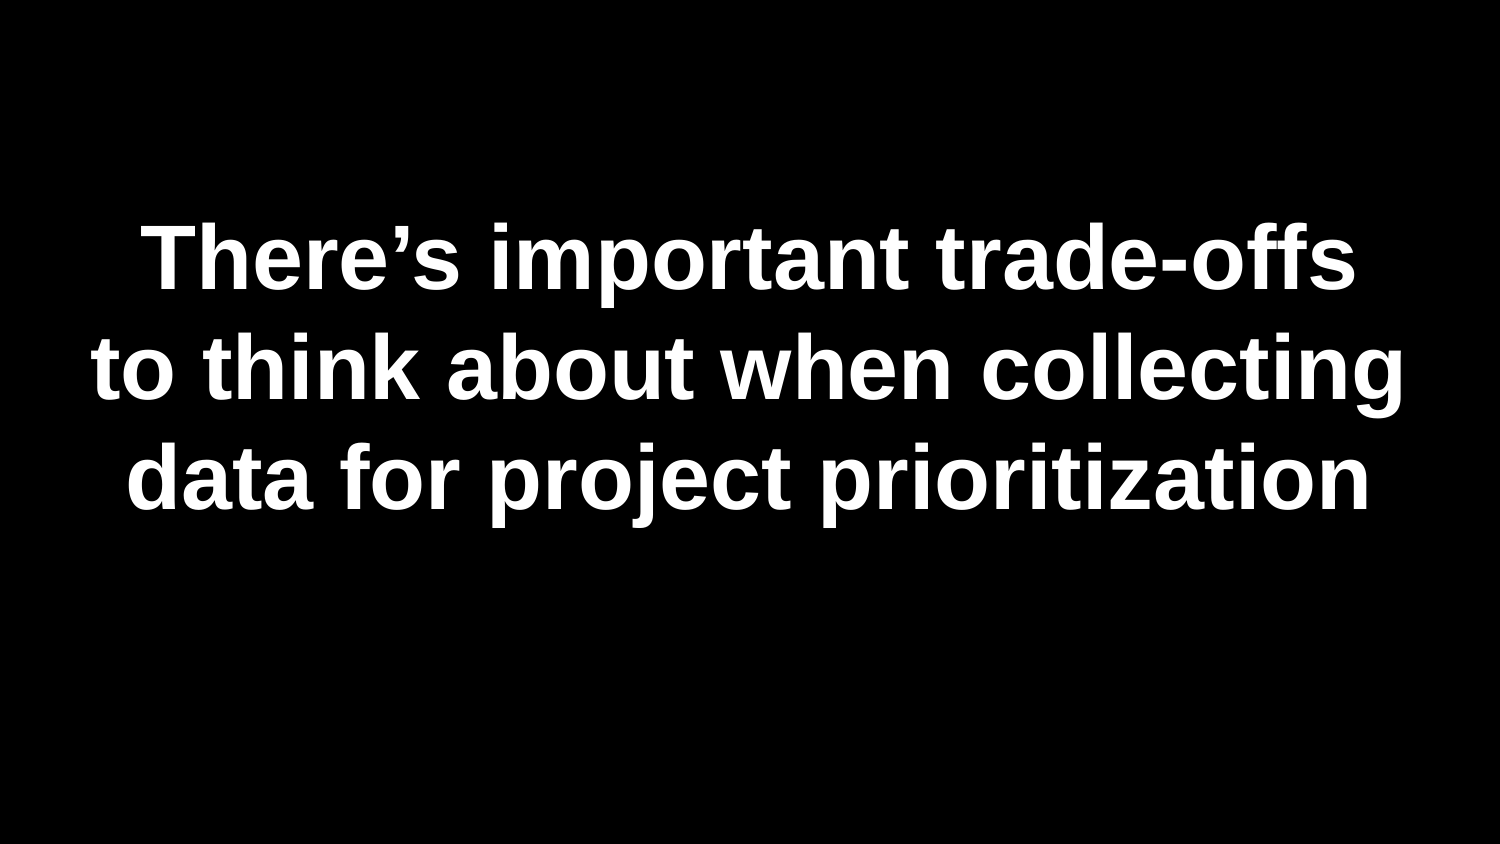

# There’s important trade-offs to think about when collecting data for project prioritization